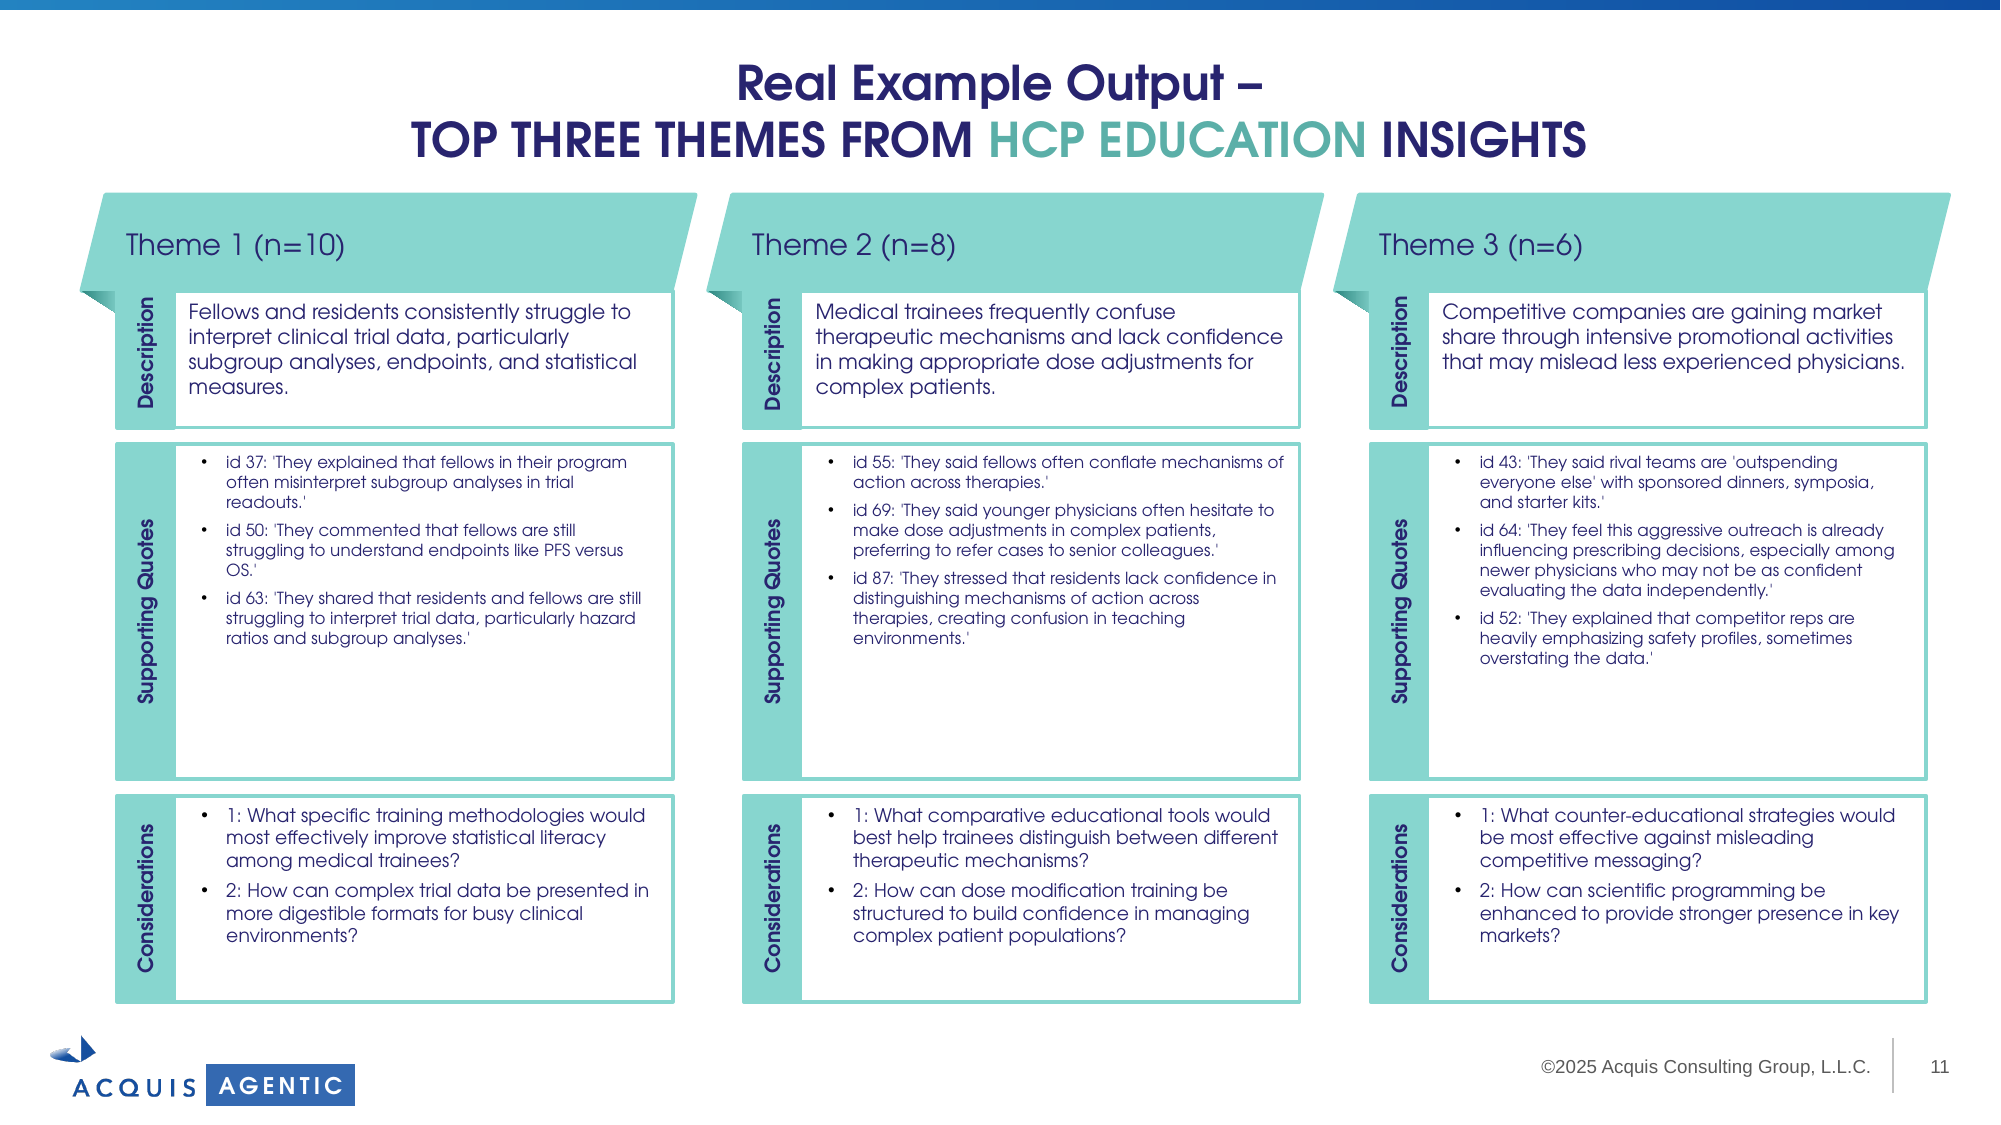

Real Example Output –
TOP THREE THEMES FROM HCP EDUCATION INSIGHTS

Theme 1 (n=10)
Theme 2 (n=8)
Theme 3 (n=6)

Fellows and residents consistently struggle to interpret clinical trial data, particularly subgroup analyses, endpoints, and statistical measures.

Medical trainees frequently confuse therapeutic mechanisms and lack confidence in making appropriate dose adjustments for complex patients.

Competitive companies are gaining market share through intensive promotional activities that may mislead less experienced physicians.
Description
Description
Description
id 37: 'They explained that fellows in their program often misinterpret subgroup analyses in trial readouts.'
id 50: 'They commented that fellows are still struggling to understand endpoints like PFS versus OS.'
id 63: 'They shared that residents and fellows are still struggling to interpret trial data, particularly hazard ratios and subgroup analyses.'
id 55: 'They said fellows often conflate mechanisms of action across therapies.'
id 69: 'They said younger physicians often hesitate to make dose adjustments in complex patients, preferring to refer cases to senior colleagues.'
id 87: 'They stressed that residents lack confidence in distinguishing mechanisms of action across therapies, creating confusion in teaching environments.'
id 43: 'They said rival teams are 'outspending everyone else' with sponsored dinners, symposia, and starter kits.'
id 64: 'They feel this aggressive outreach is already influencing prescribing decisions, especially among newer physicians who may not be as confident evaluating the data independently.'
id 52: 'They explained that competitor reps are heavily emphasizing safety profiles, sometimes overstating the data.'
Supporting Quotes
Supporting Quotes
Supporting Quotes
1: What specific training methodologies would most effectively improve statistical literacy among medical trainees?
2: How can complex trial data be presented in more digestible formats for busy clinical environments?
1: What comparative educational tools would best help trainees distinguish between different therapeutic mechanisms?
2: How can dose modification training be structured to build confidence in managing complex patient populations?
1: What counter-educational strategies would be most effective against misleading competitive messaging?
2: How can scientific programming be enhanced to provide stronger presence in key markets?
Considerations
Considerations
Considerations
AGENTIC